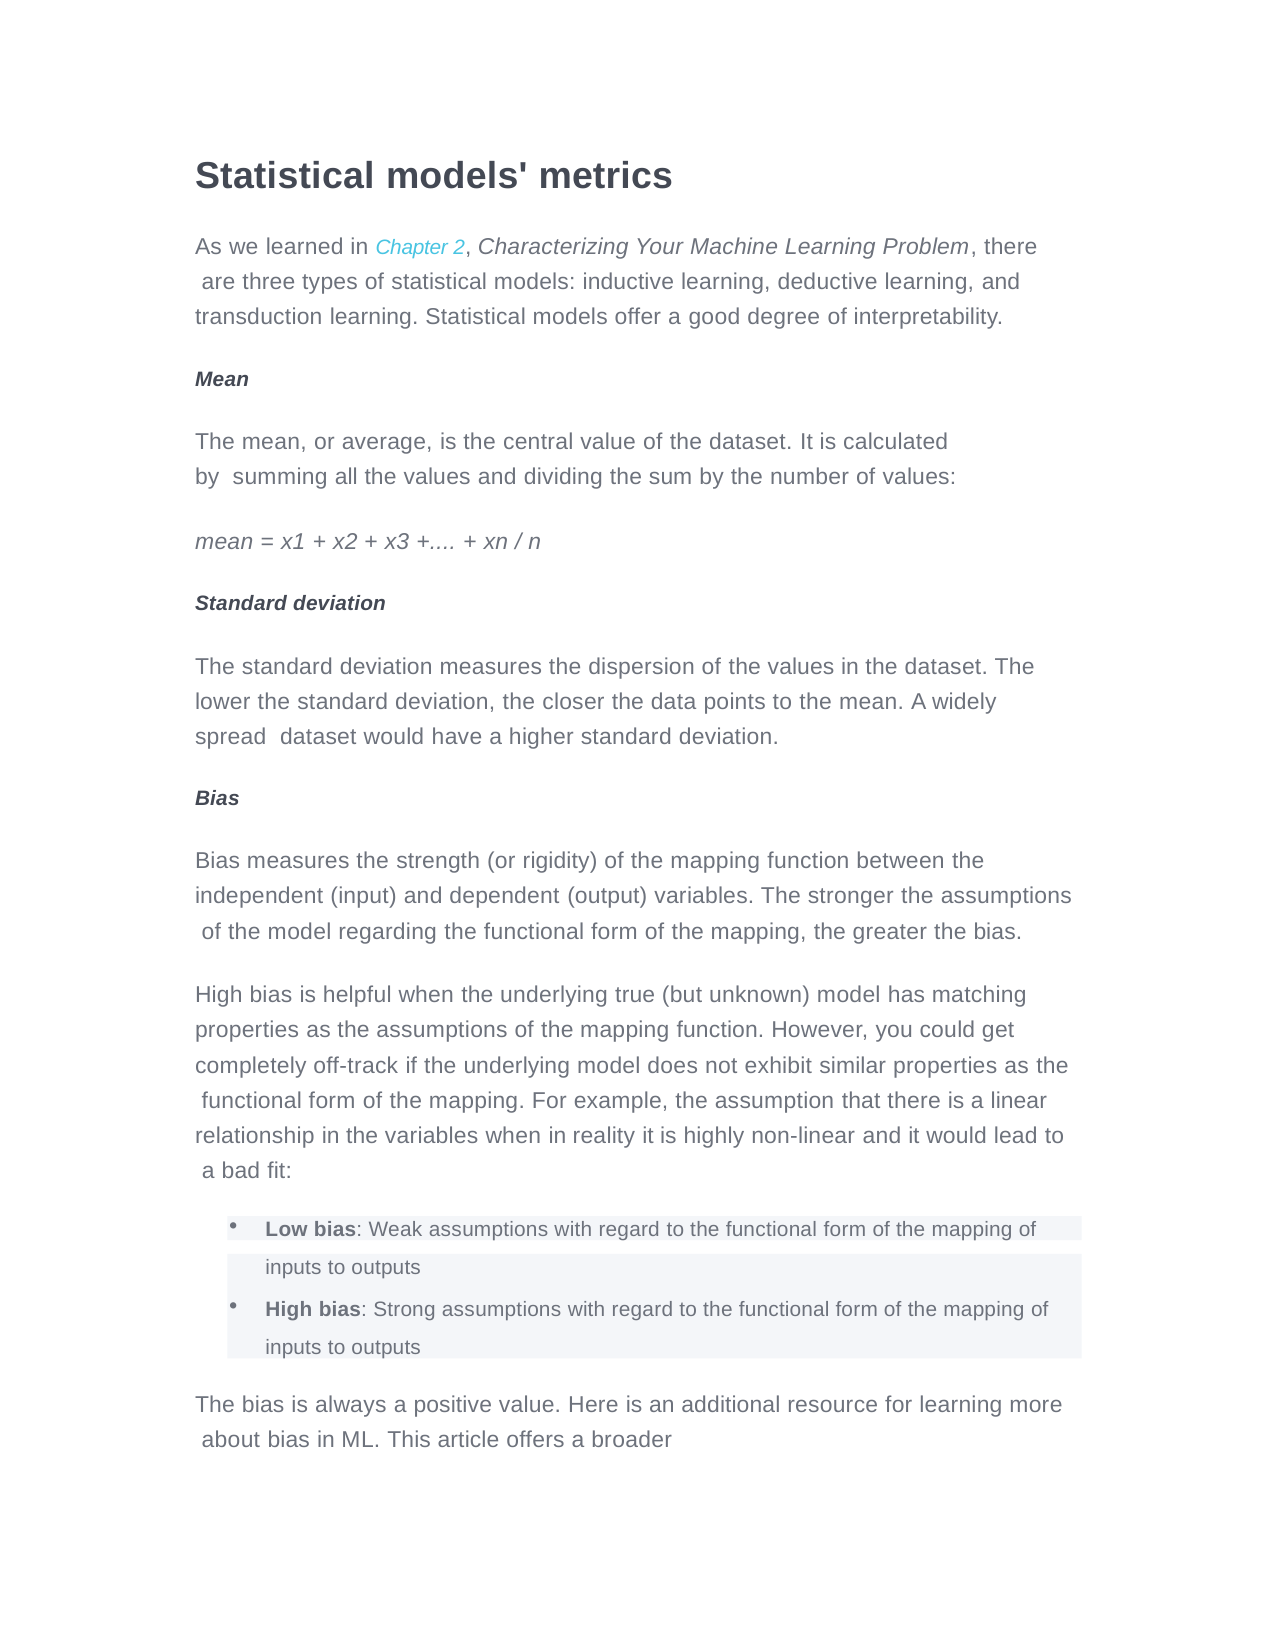

Statistical models' metrics
As we learned in Chapter 2, Characterizing Your Machine Learning Problem, there  are three types of statistical models: inductive learning, deductive learning, and  transduction learning. Statistical models offer a good degree of interpretability.

Mean

The mean, or average, is the central value of the dataset. It is calculated by  summing all the values and dividing the sum by the number of values:

mean = x1 + x2 + x3 +.... + xn / n

Standard deviation

The standard deviation measures the dispersion of the values in the dataset. The  lower the standard deviation, the closer the data points to the mean. A widely spread  dataset would have a higher standard deviation.

Bias

Bias measures the strength (or rigidity) of the mapping function between the  independent (input) and dependent (output) variables. The stronger the assumptions  of the model regarding the functional form of the mapping, the greater the bias.

High bias is helpful when the underlying true (but unknown) model has matching  properties as the assumptions of the mapping function. However, you could get  completely off-track if the underlying model does not exhibit similar properties as the  functional form of the mapping. For example, the assumption that there is a linear  relationship in the variables when in reality it is highly non-linear and it would lead to  a bad fit:
Low bias: Weak assumptions with regard to the functional form of the mapping of
inputs to outputs
High bias: Strong assumptions with regard to the functional form of the mapping of  inputs to outputs
The bias is always a positive value. Here is an additional resource for learning more  about bias in ML. This article offers a broader